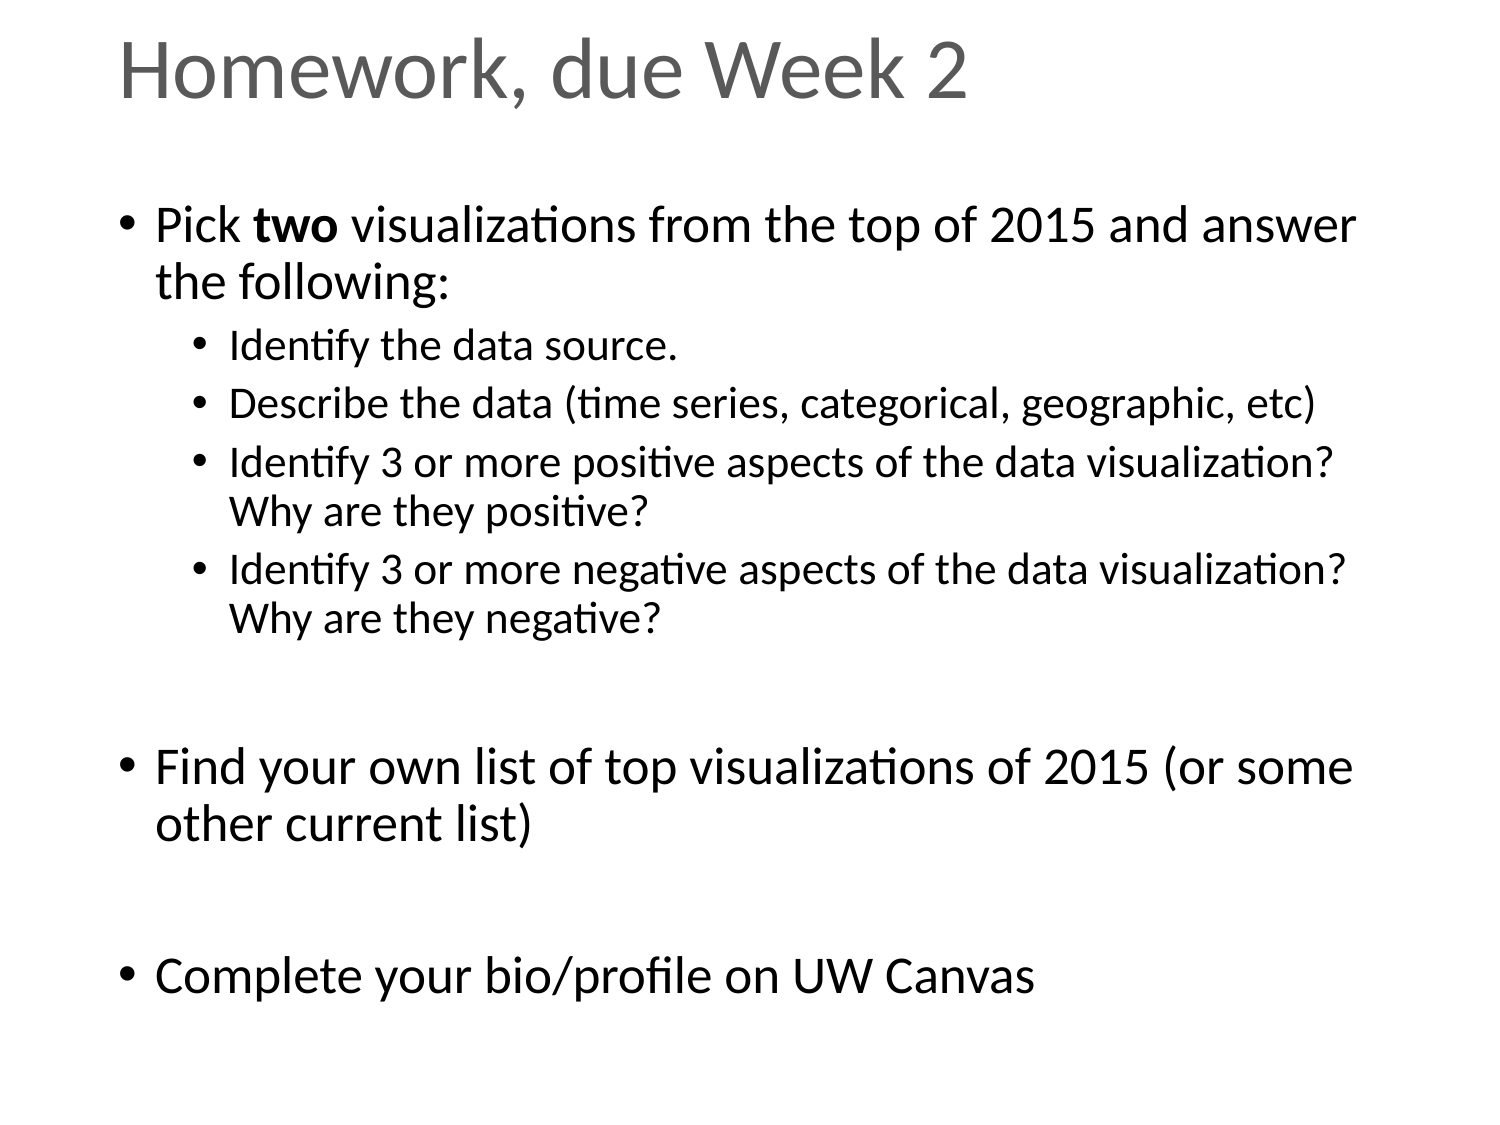

# Homework, due Week 2
Pick two visualizations from the top of 2015 and answer the following:
Identify the data source.
Describe the data (time series, categorical, geographic, etc)
Identify 3 or more positive aspects of the data visualization? Why are they positive?
Identify 3 or more negative aspects of the data visualization? Why are they negative?

Find your own list of top visualizations of 2015 (or some other current list)

Complete your bio/profile on UW Canvas